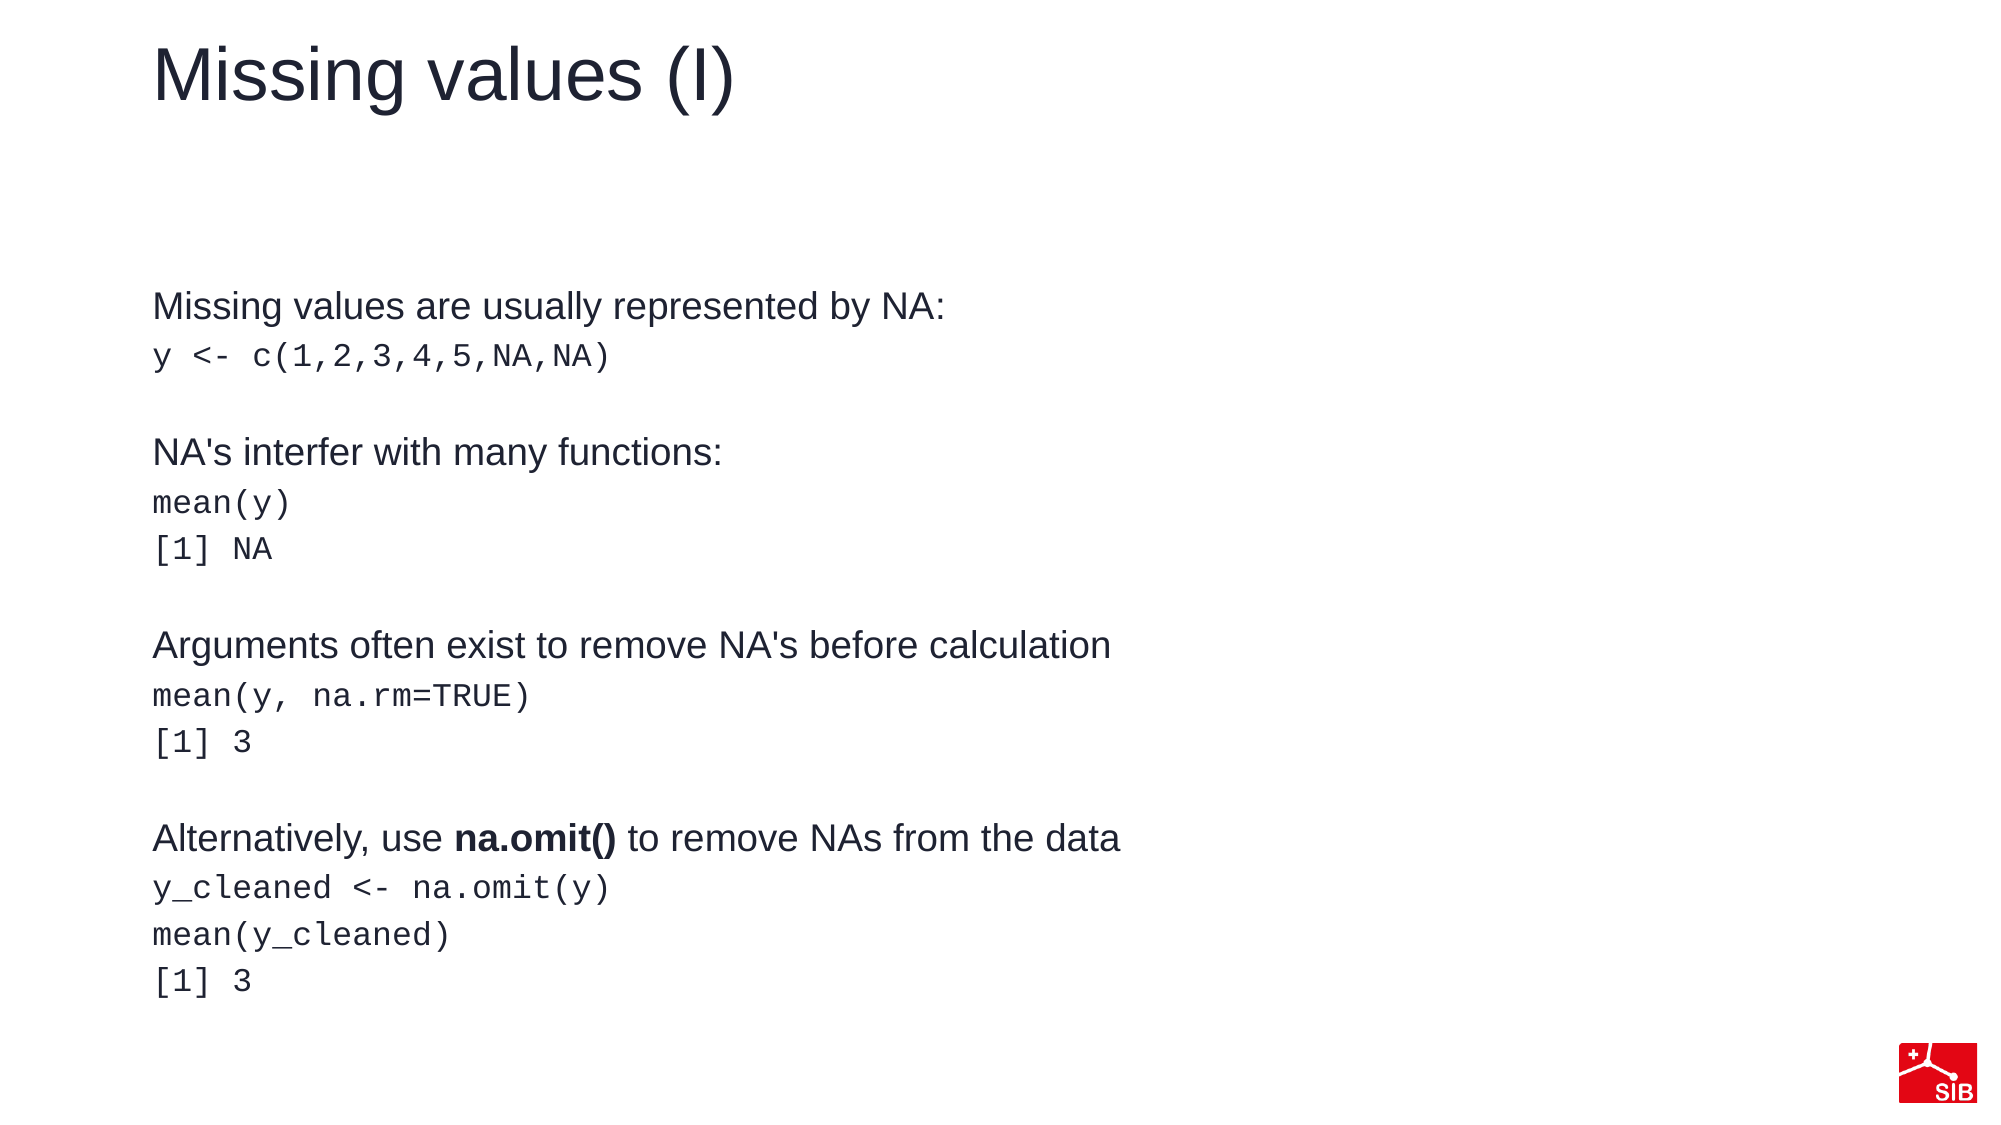

# Missing values (I)
Missing values are usually represented by NA:
y <- c(1,2,3,4,5,NA,NA)

NA's interfer with many functions:
mean(y)
[1] NA

Arguments often exist to remove NA's before calculation
mean(y, na.rm=TRUE)
[1] 3

Alternatively, use na.omit() to remove NAs from the data
y_cleaned <- na.omit(y)
mean(y_cleaned)
[1] 3